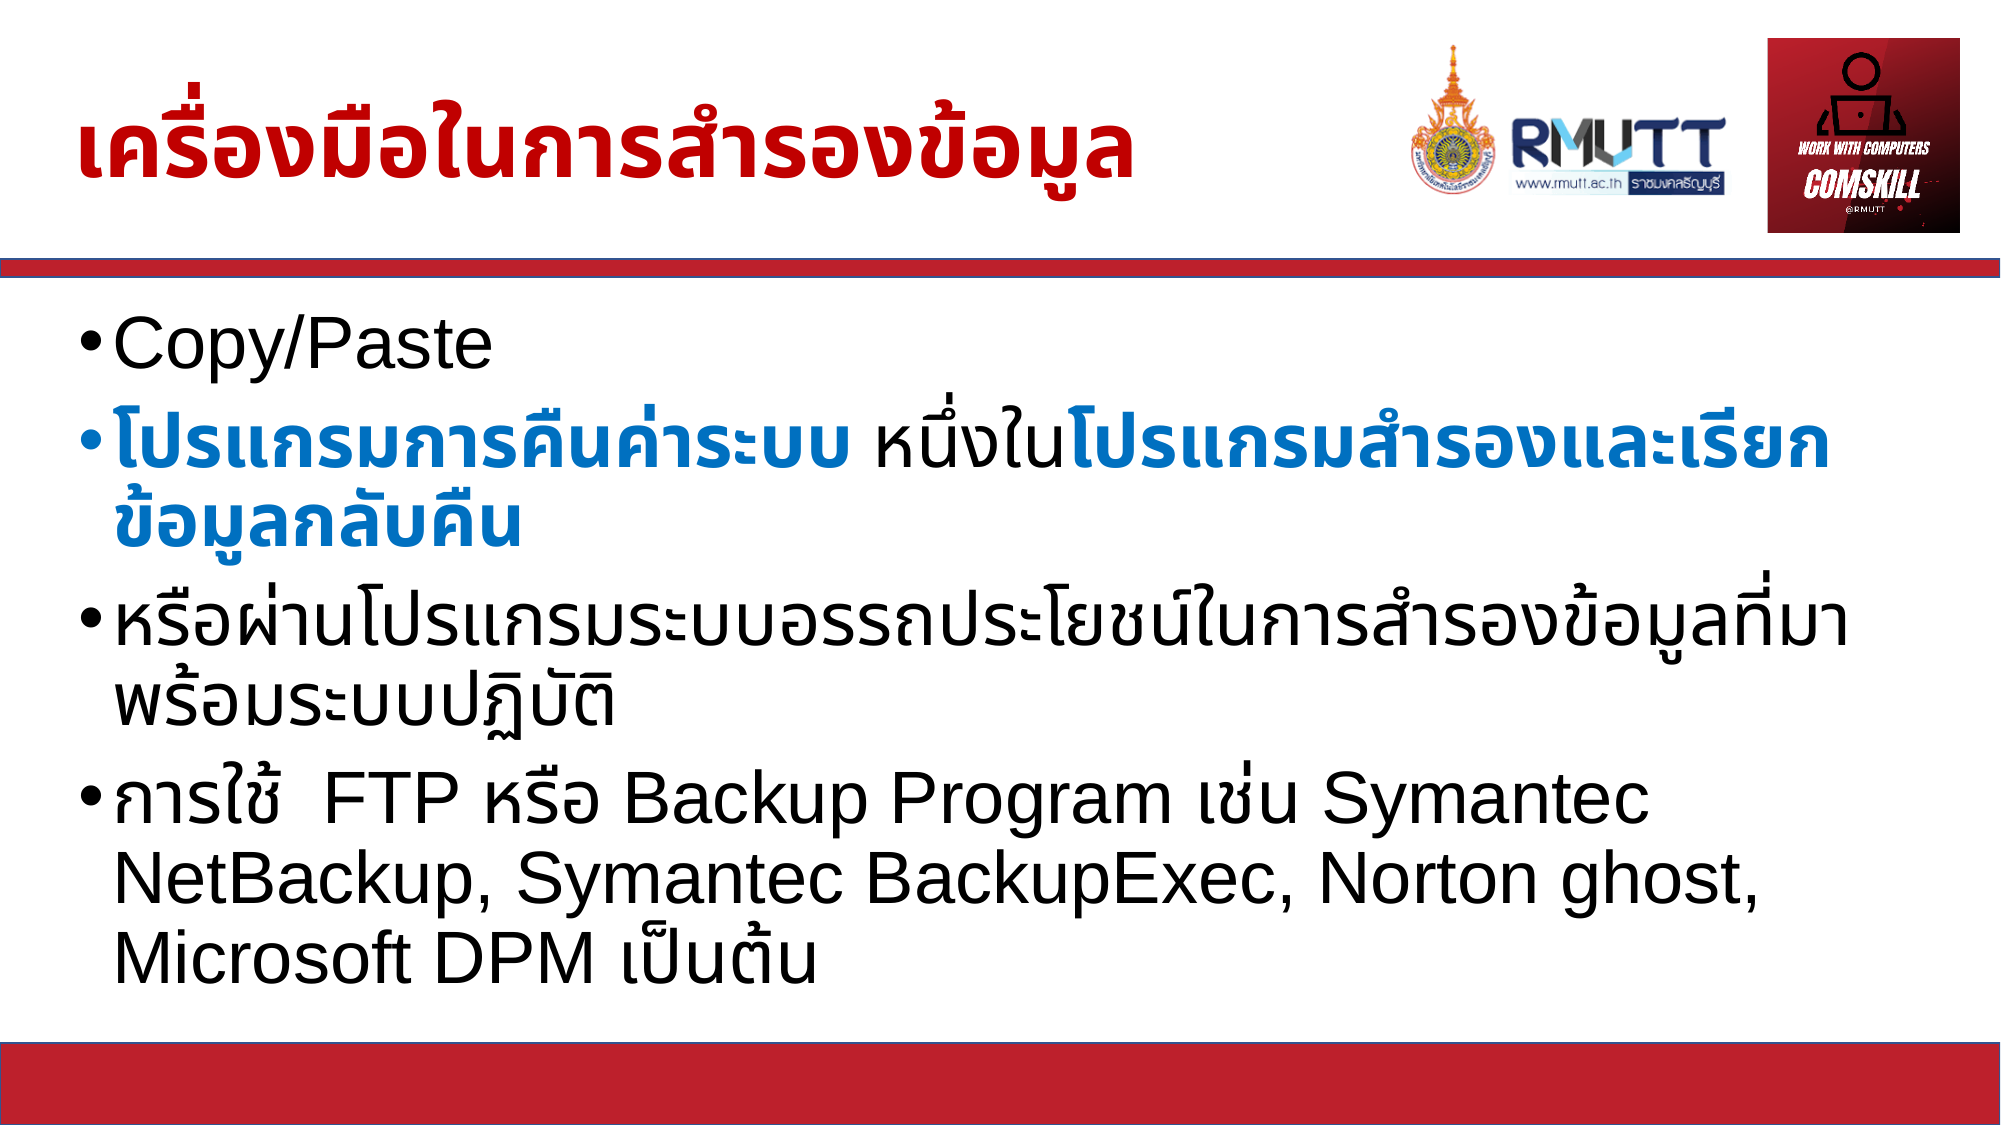

# เครื่องมือในการสำรองข้อมูล
Copy/Paste
โปรแกรมการคืนค่าระบบ หนึ่งในโปรแกรมสำรองและเรียกข้อมูลกลับคืน
หรือผ่านโปรแกรมระบบอรรถประโยชน์ในการสำรองข้อมูลที่มาพร้อมระบบปฏิบัติ
การใช้  FTP หรือ Backup Program เช่น Symantec NetBackup, Symantec BackupExec, Norton ghost, Microsoft DPM เป็นต้น